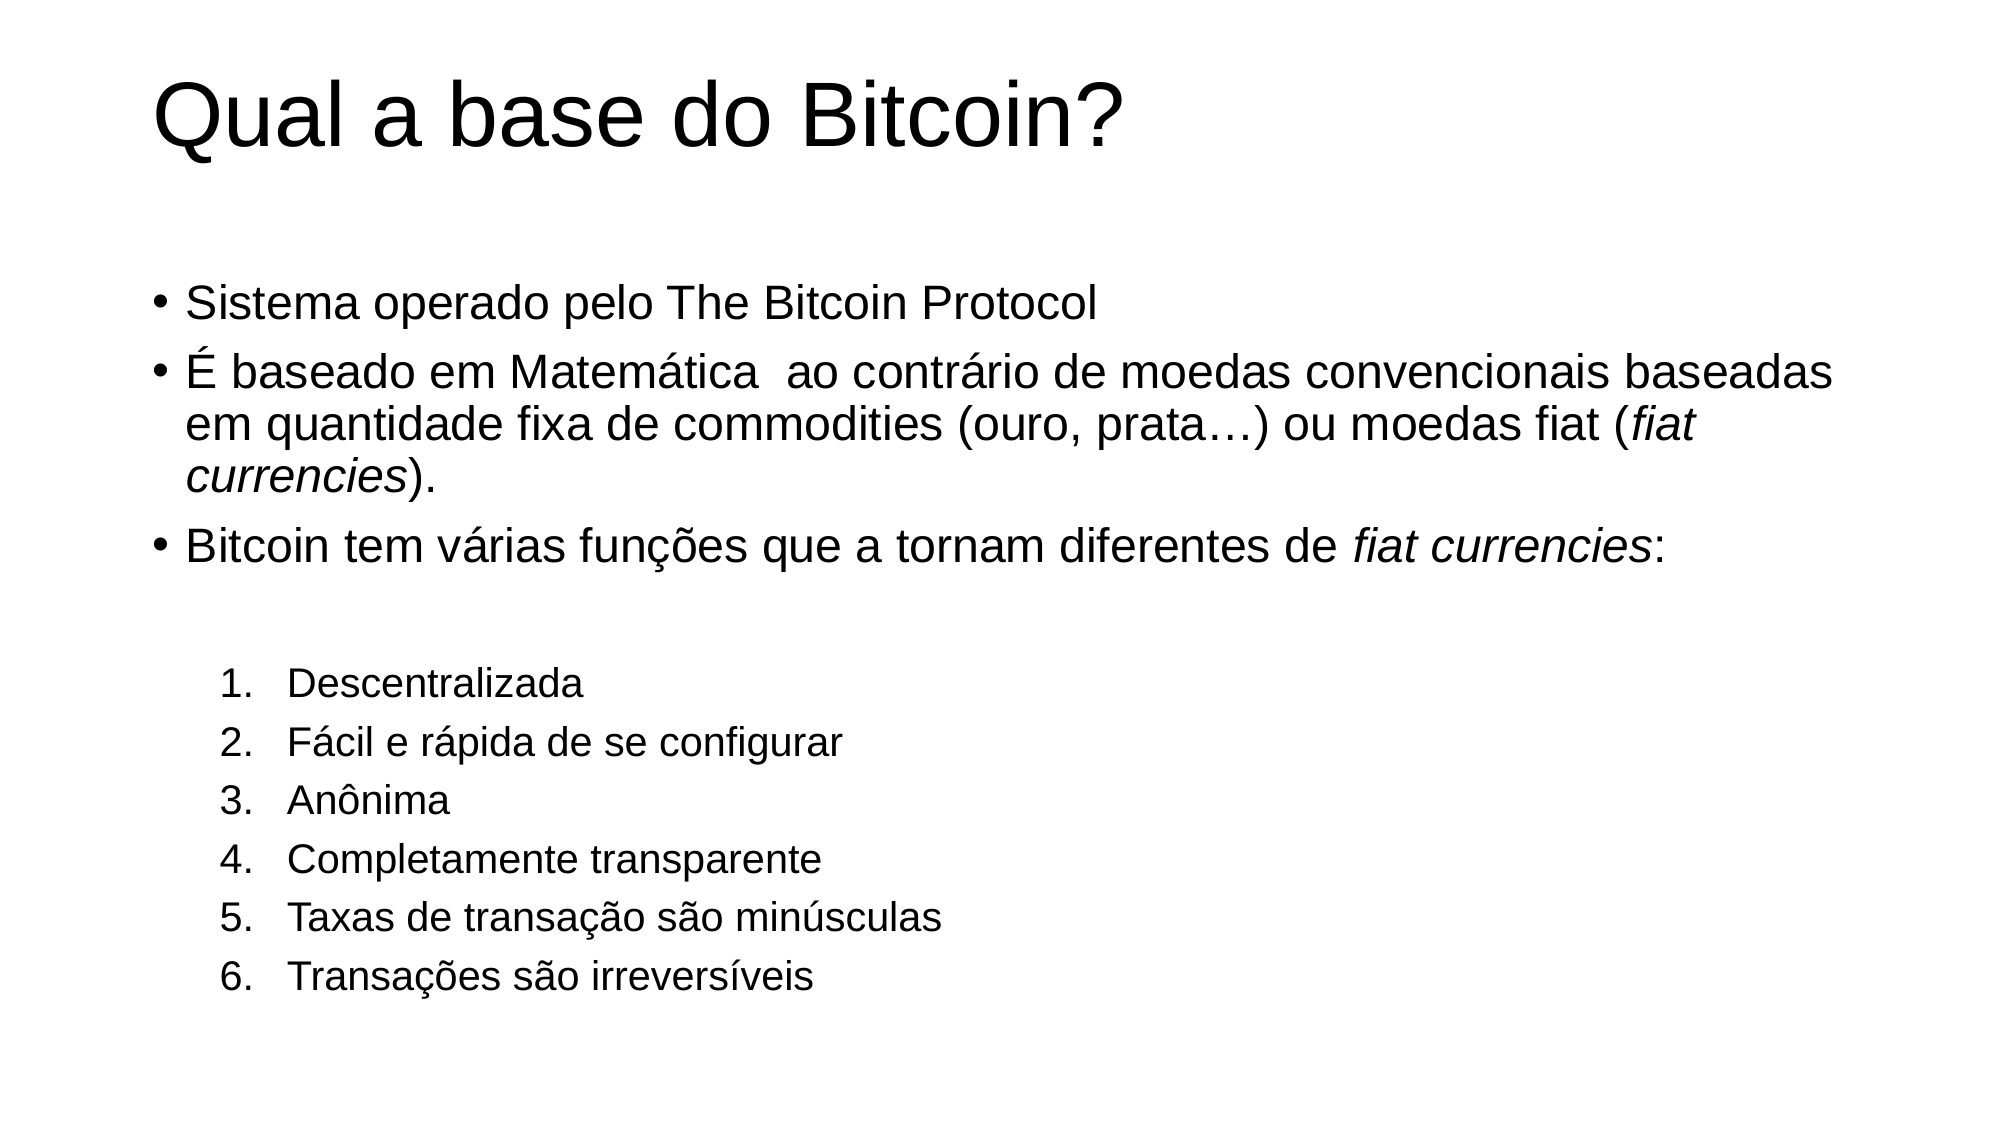

Qual a base do Bitcoin?
Sistema operado pelo The Bitcoin Protocol
É baseado em Matemática  ao contrário de moedas convencionais baseadas em quantidade fixa de commodities (ouro, prata…) ou moedas fiat (fiat currencies).
Bitcoin tem várias funções que a tornam diferentes de fiat currencies:

Descentralizada
Fácil e rápida de se configurar
Anônima
Completamente transparente
Taxas de transação são minúsculas
Transações são irreversíveis